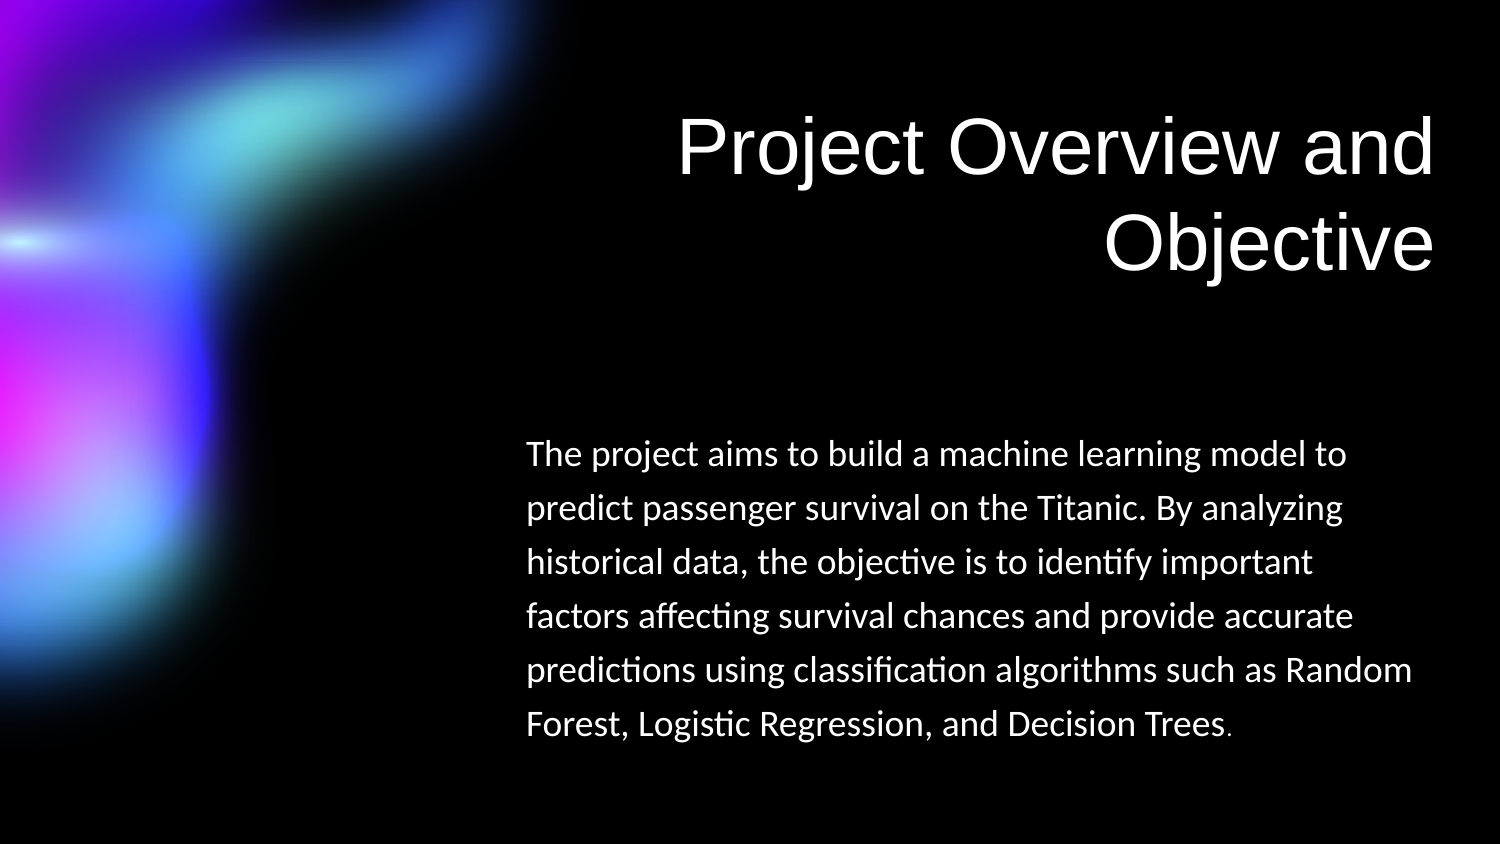

# Project Overview and
 Objective
The project aims to build a machine learning model to predict passenger survival on the Titanic. By analyzing historical data, the objective is to identify important factors affecting survival chances and provide accurate predictions using classification algorithms such as Random Forest, Logistic Regression, and Decision Trees.